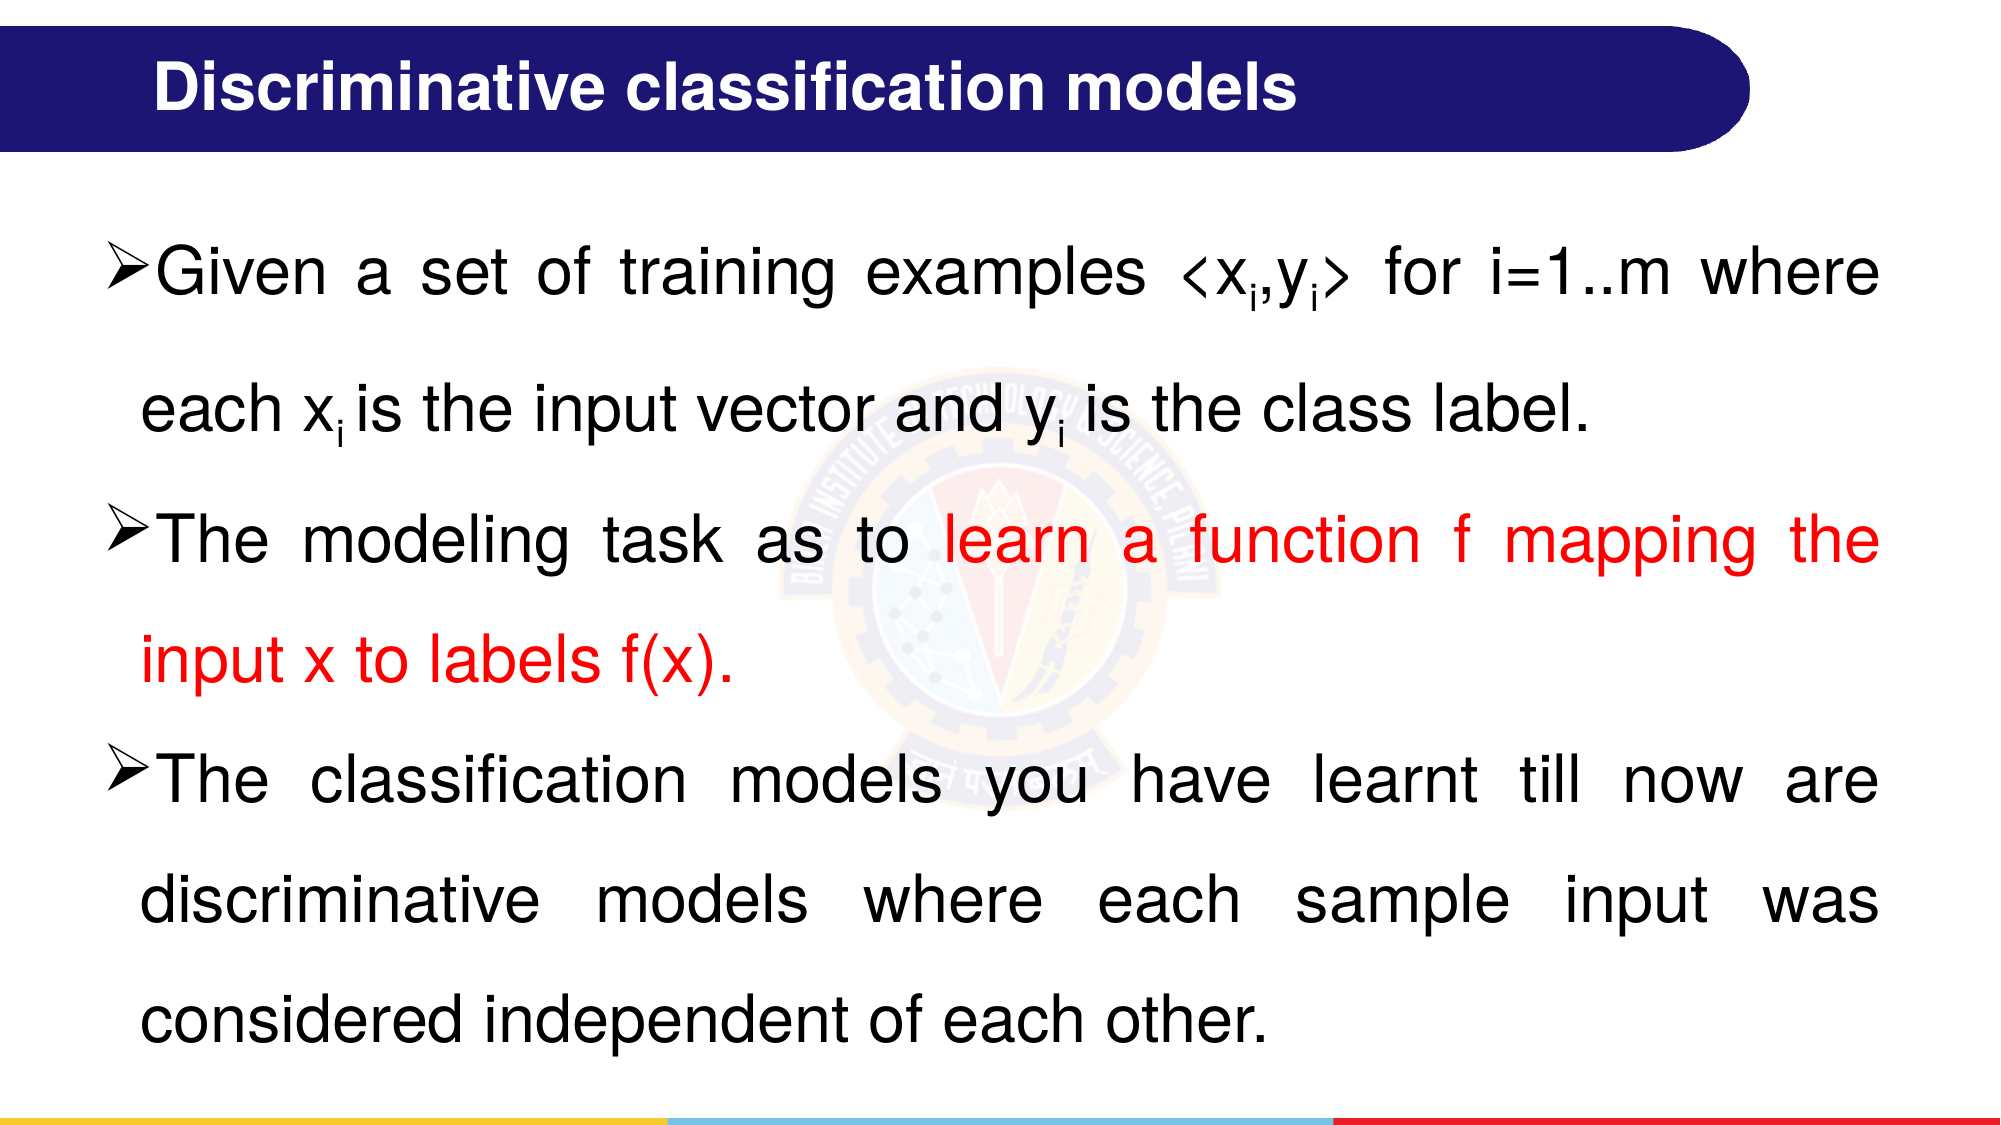

# Discriminative classification models
Given a set of training examples <xi,yi> for i=1..m where each xi is the input vector and yi is the class label.
The modeling task as to learn a function f mapping the input x to labels f(x).
The classification models you have learnt till now are discriminative models where each sample input was considered independent of each other.